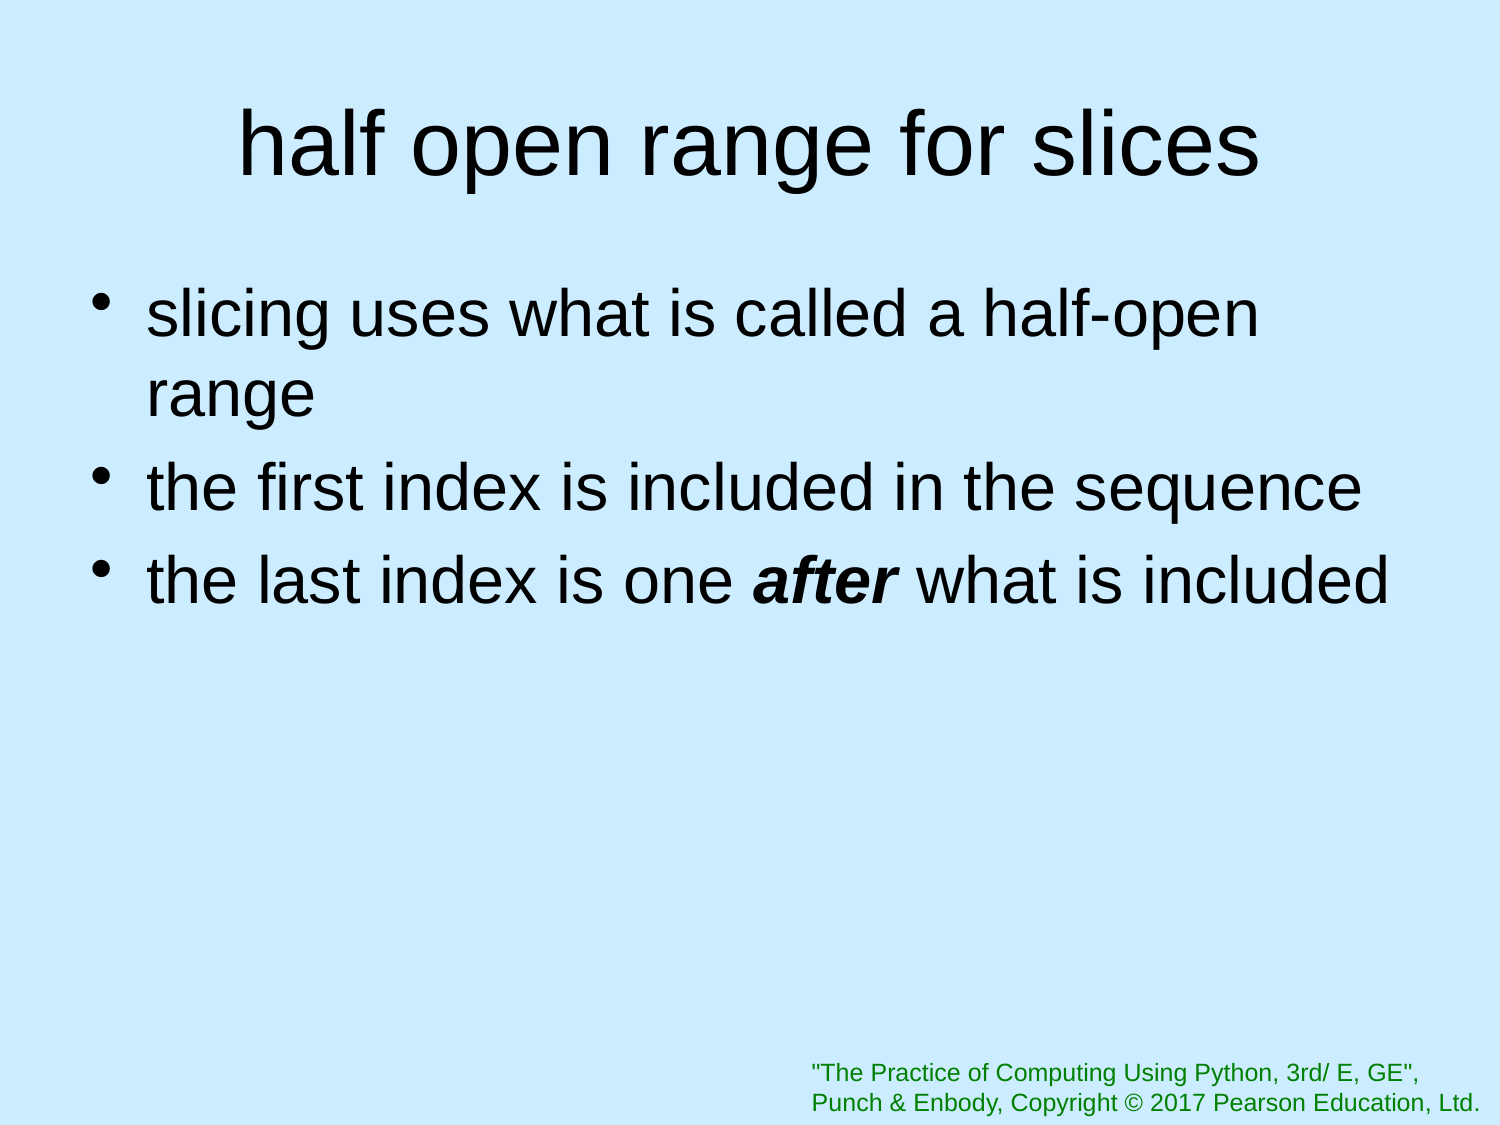

# half open range for slices
slicing uses what is called a half-open range
the first index is included in the sequence
the last index is one after what is included